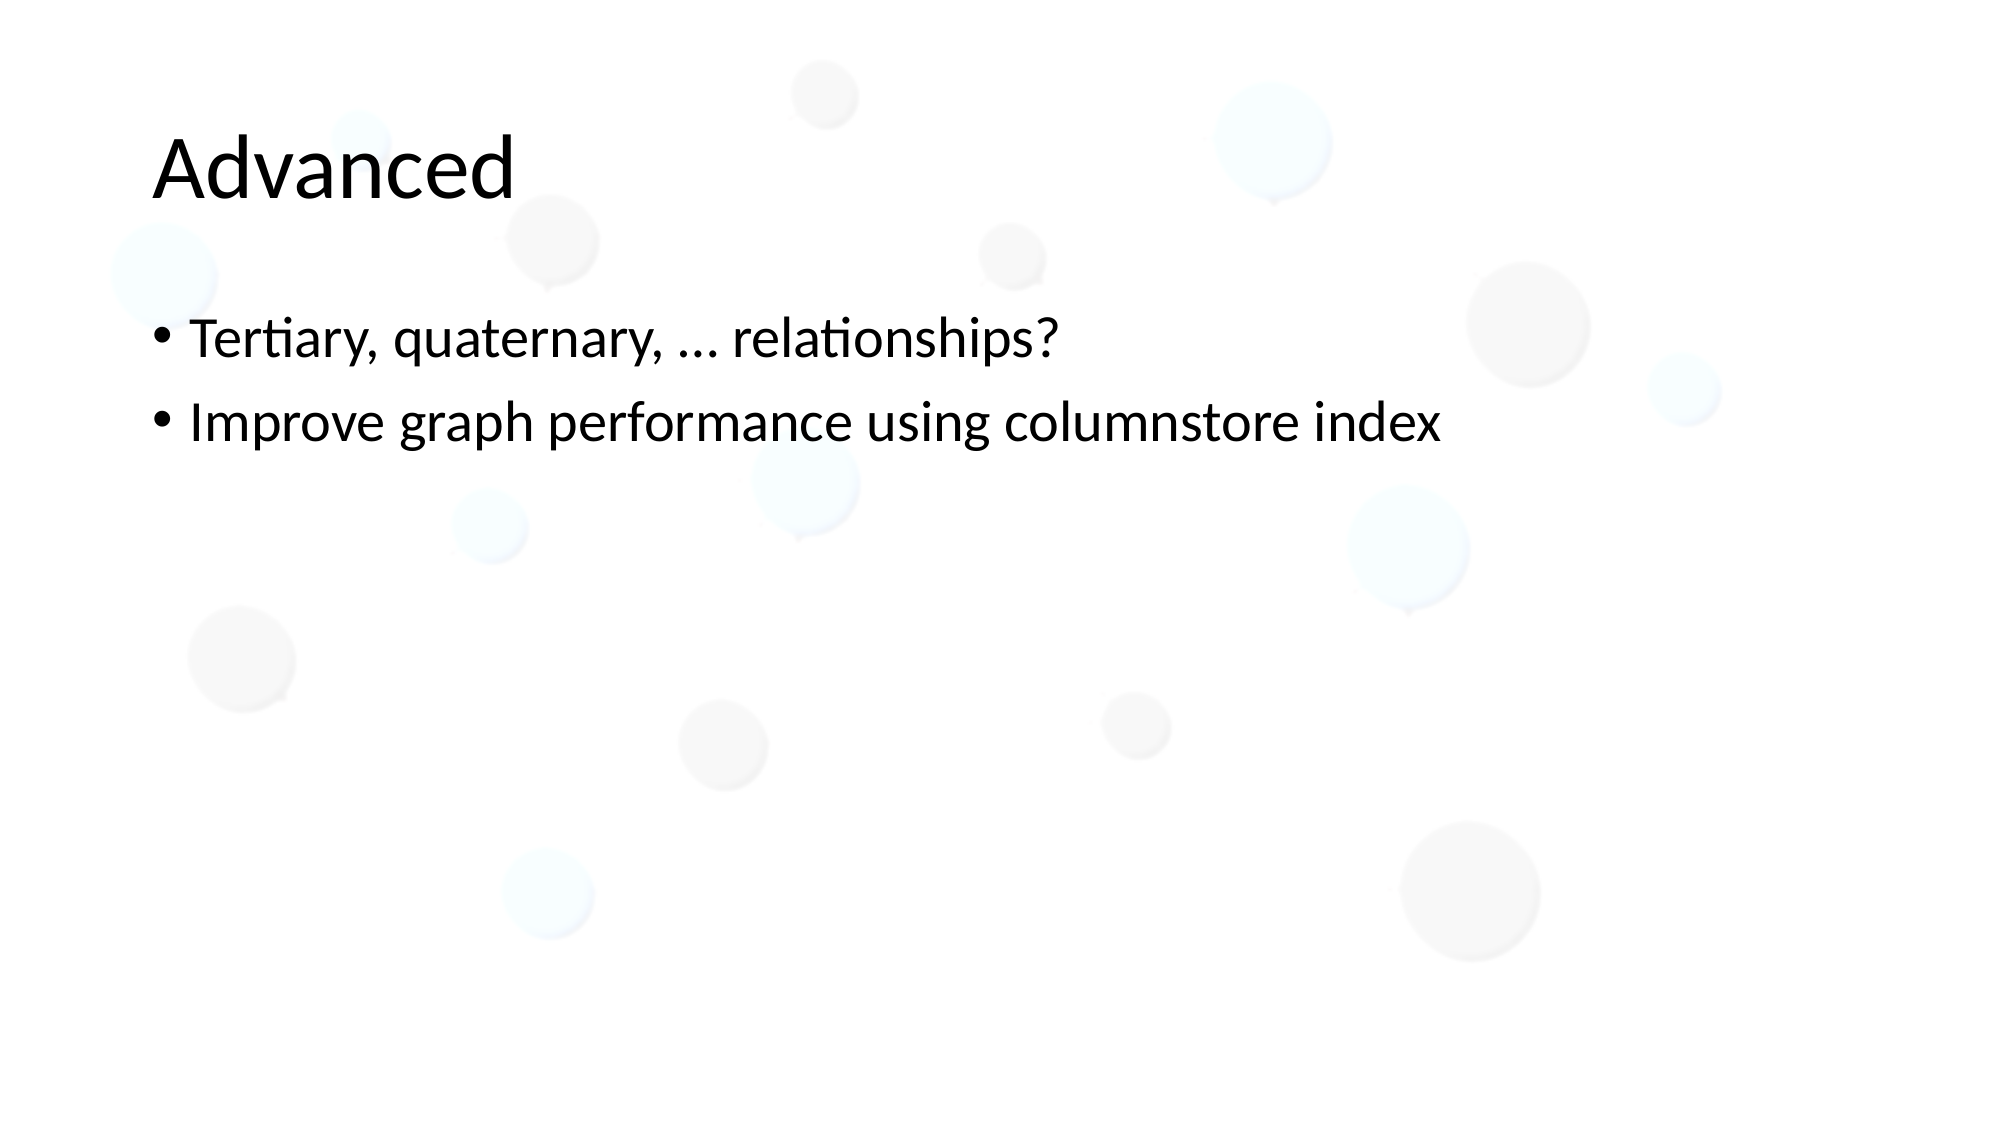

# Advanced
Tertiary, quaternary, … relationships?
Improve graph performance using columnstore index